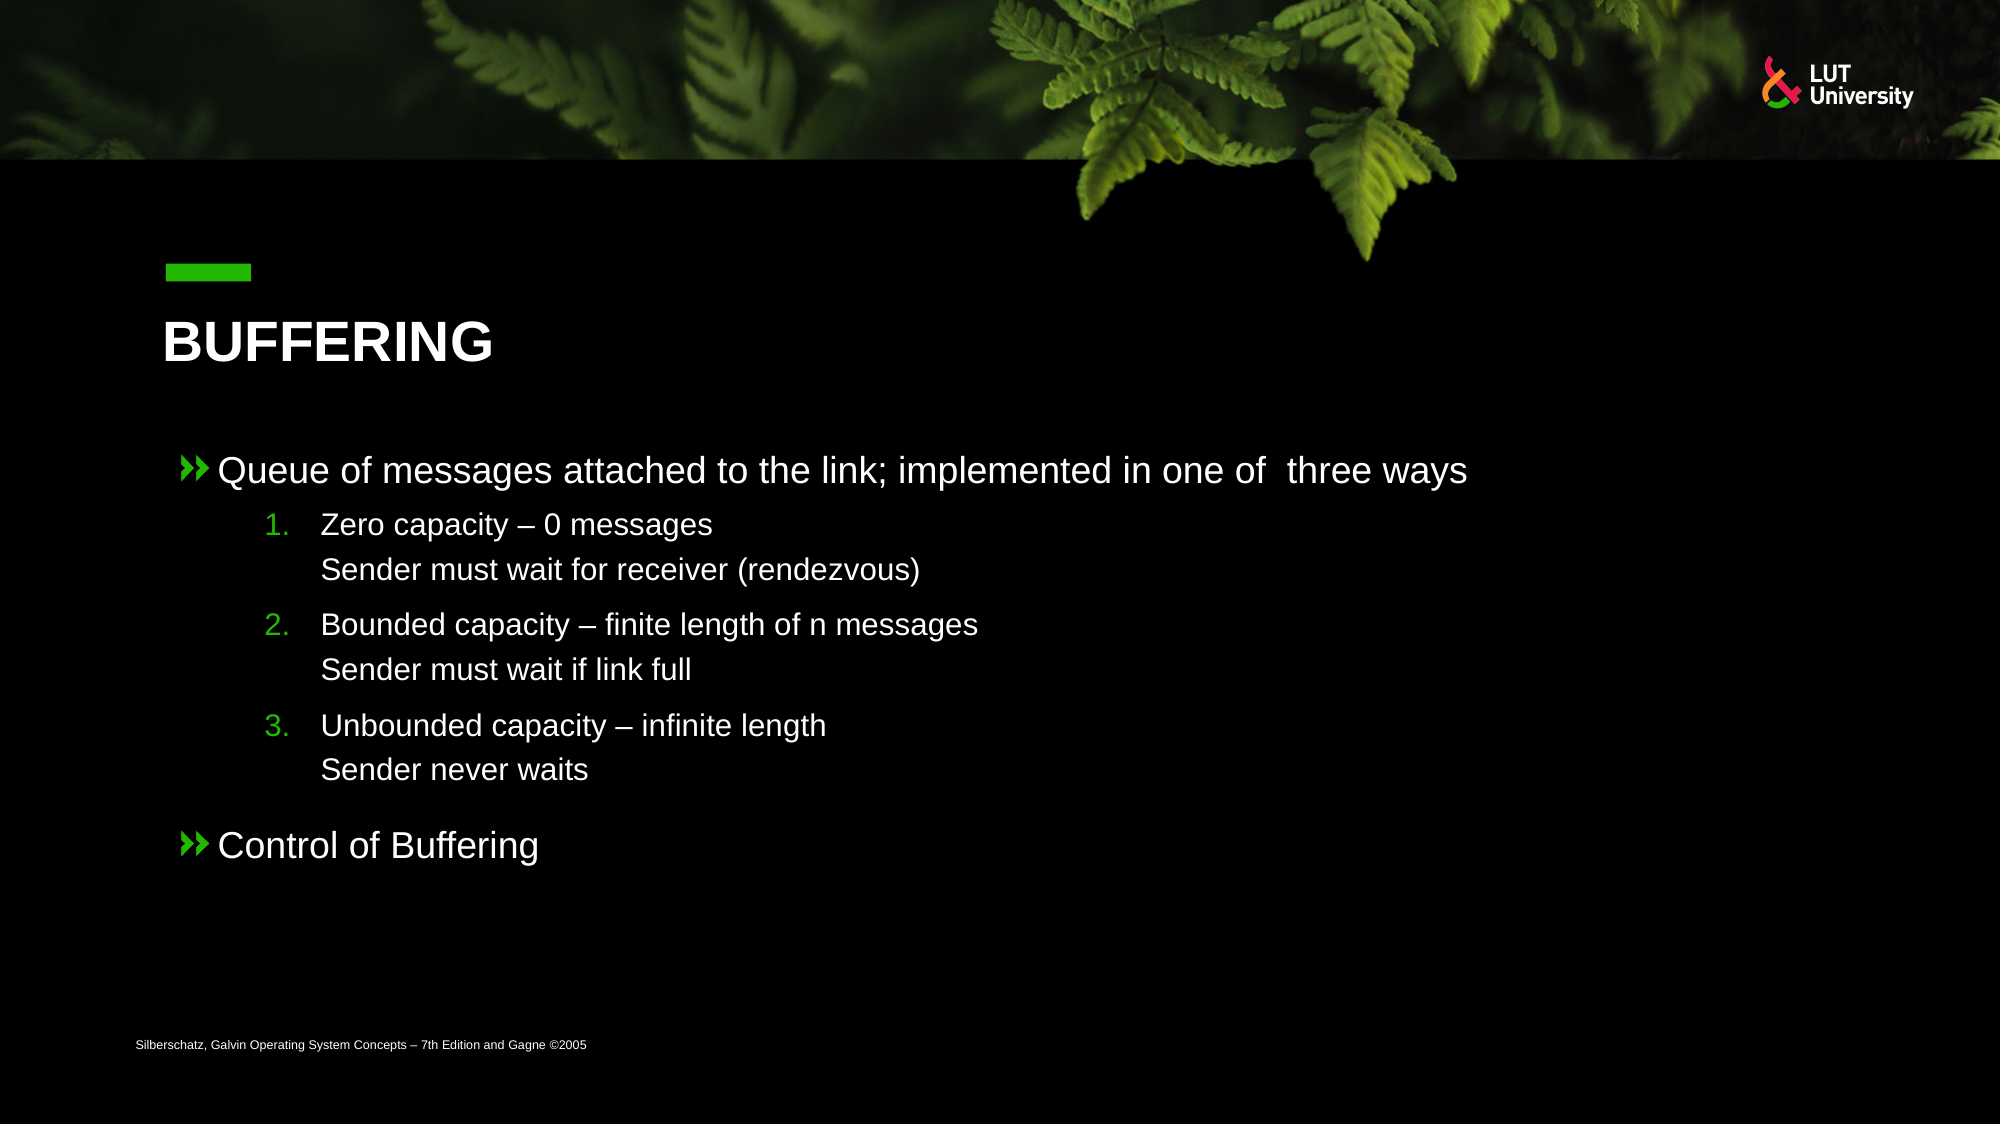

# Buffering
Queue of messages attached to the link; implemented in one of  three ways
Zero capacity – 0 messages
Sender must wait for receiver (rendezvous)
Bounded capacity – finite length of n messages
Sender must wait if link full
Unbounded capacity – infinite length
Sender never waits
Control of Buffering
Silberschatz, Galvin Operating System Concepts – 7th Edition and Gagne ©2005